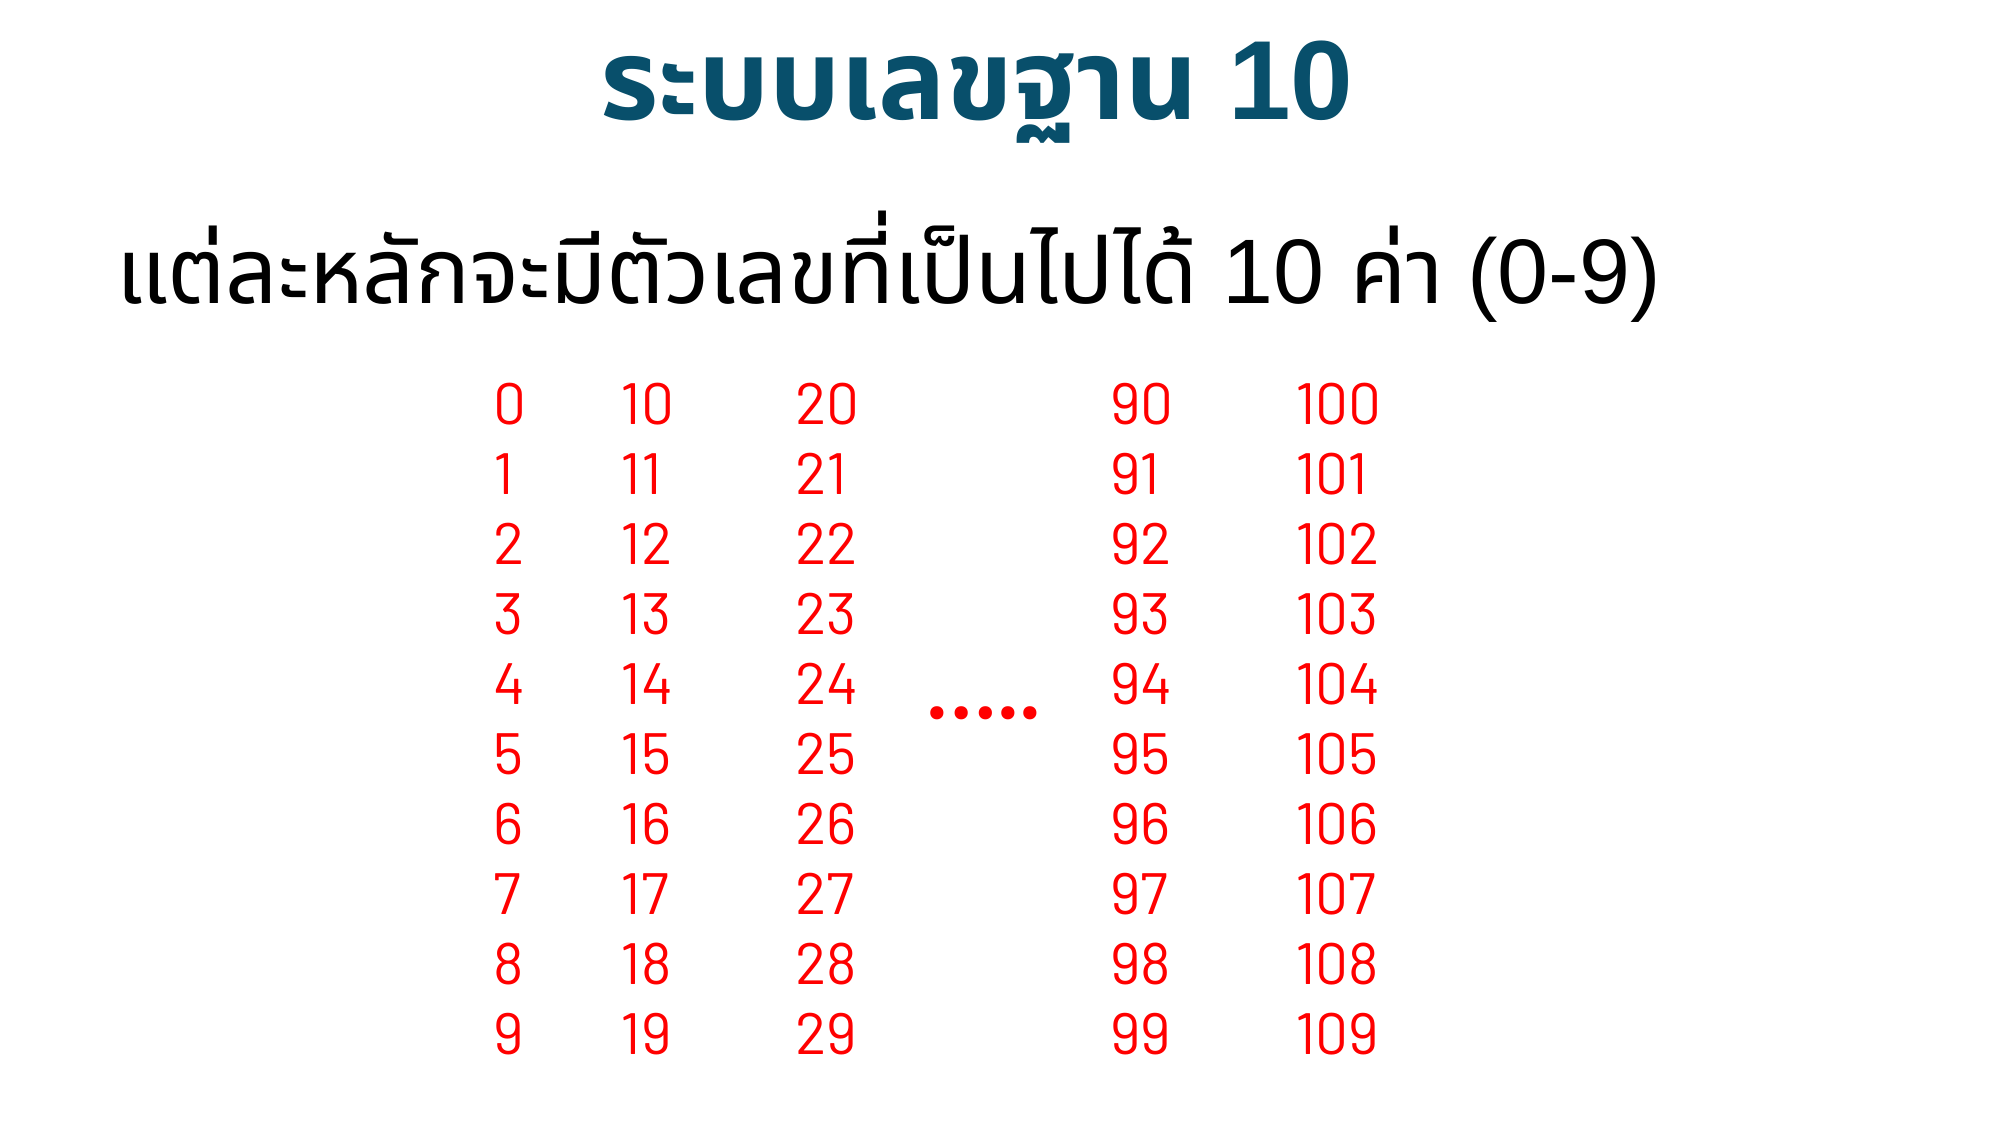

ระบบเลขฐาน 10
แต่ละหลักจะมีตัวเลขที่เป็นไปได้ 10 ค่า (0-9)

20
21
22
23
24
25
26
27
28
29
90
91
92
93
94
95
96
97
98
99
100
101
102
103
104
105
106
107
108
109
0
1
2
3
4
5
6
7
8
9
10
11
12
13
14
15
16
17
18
19
…..